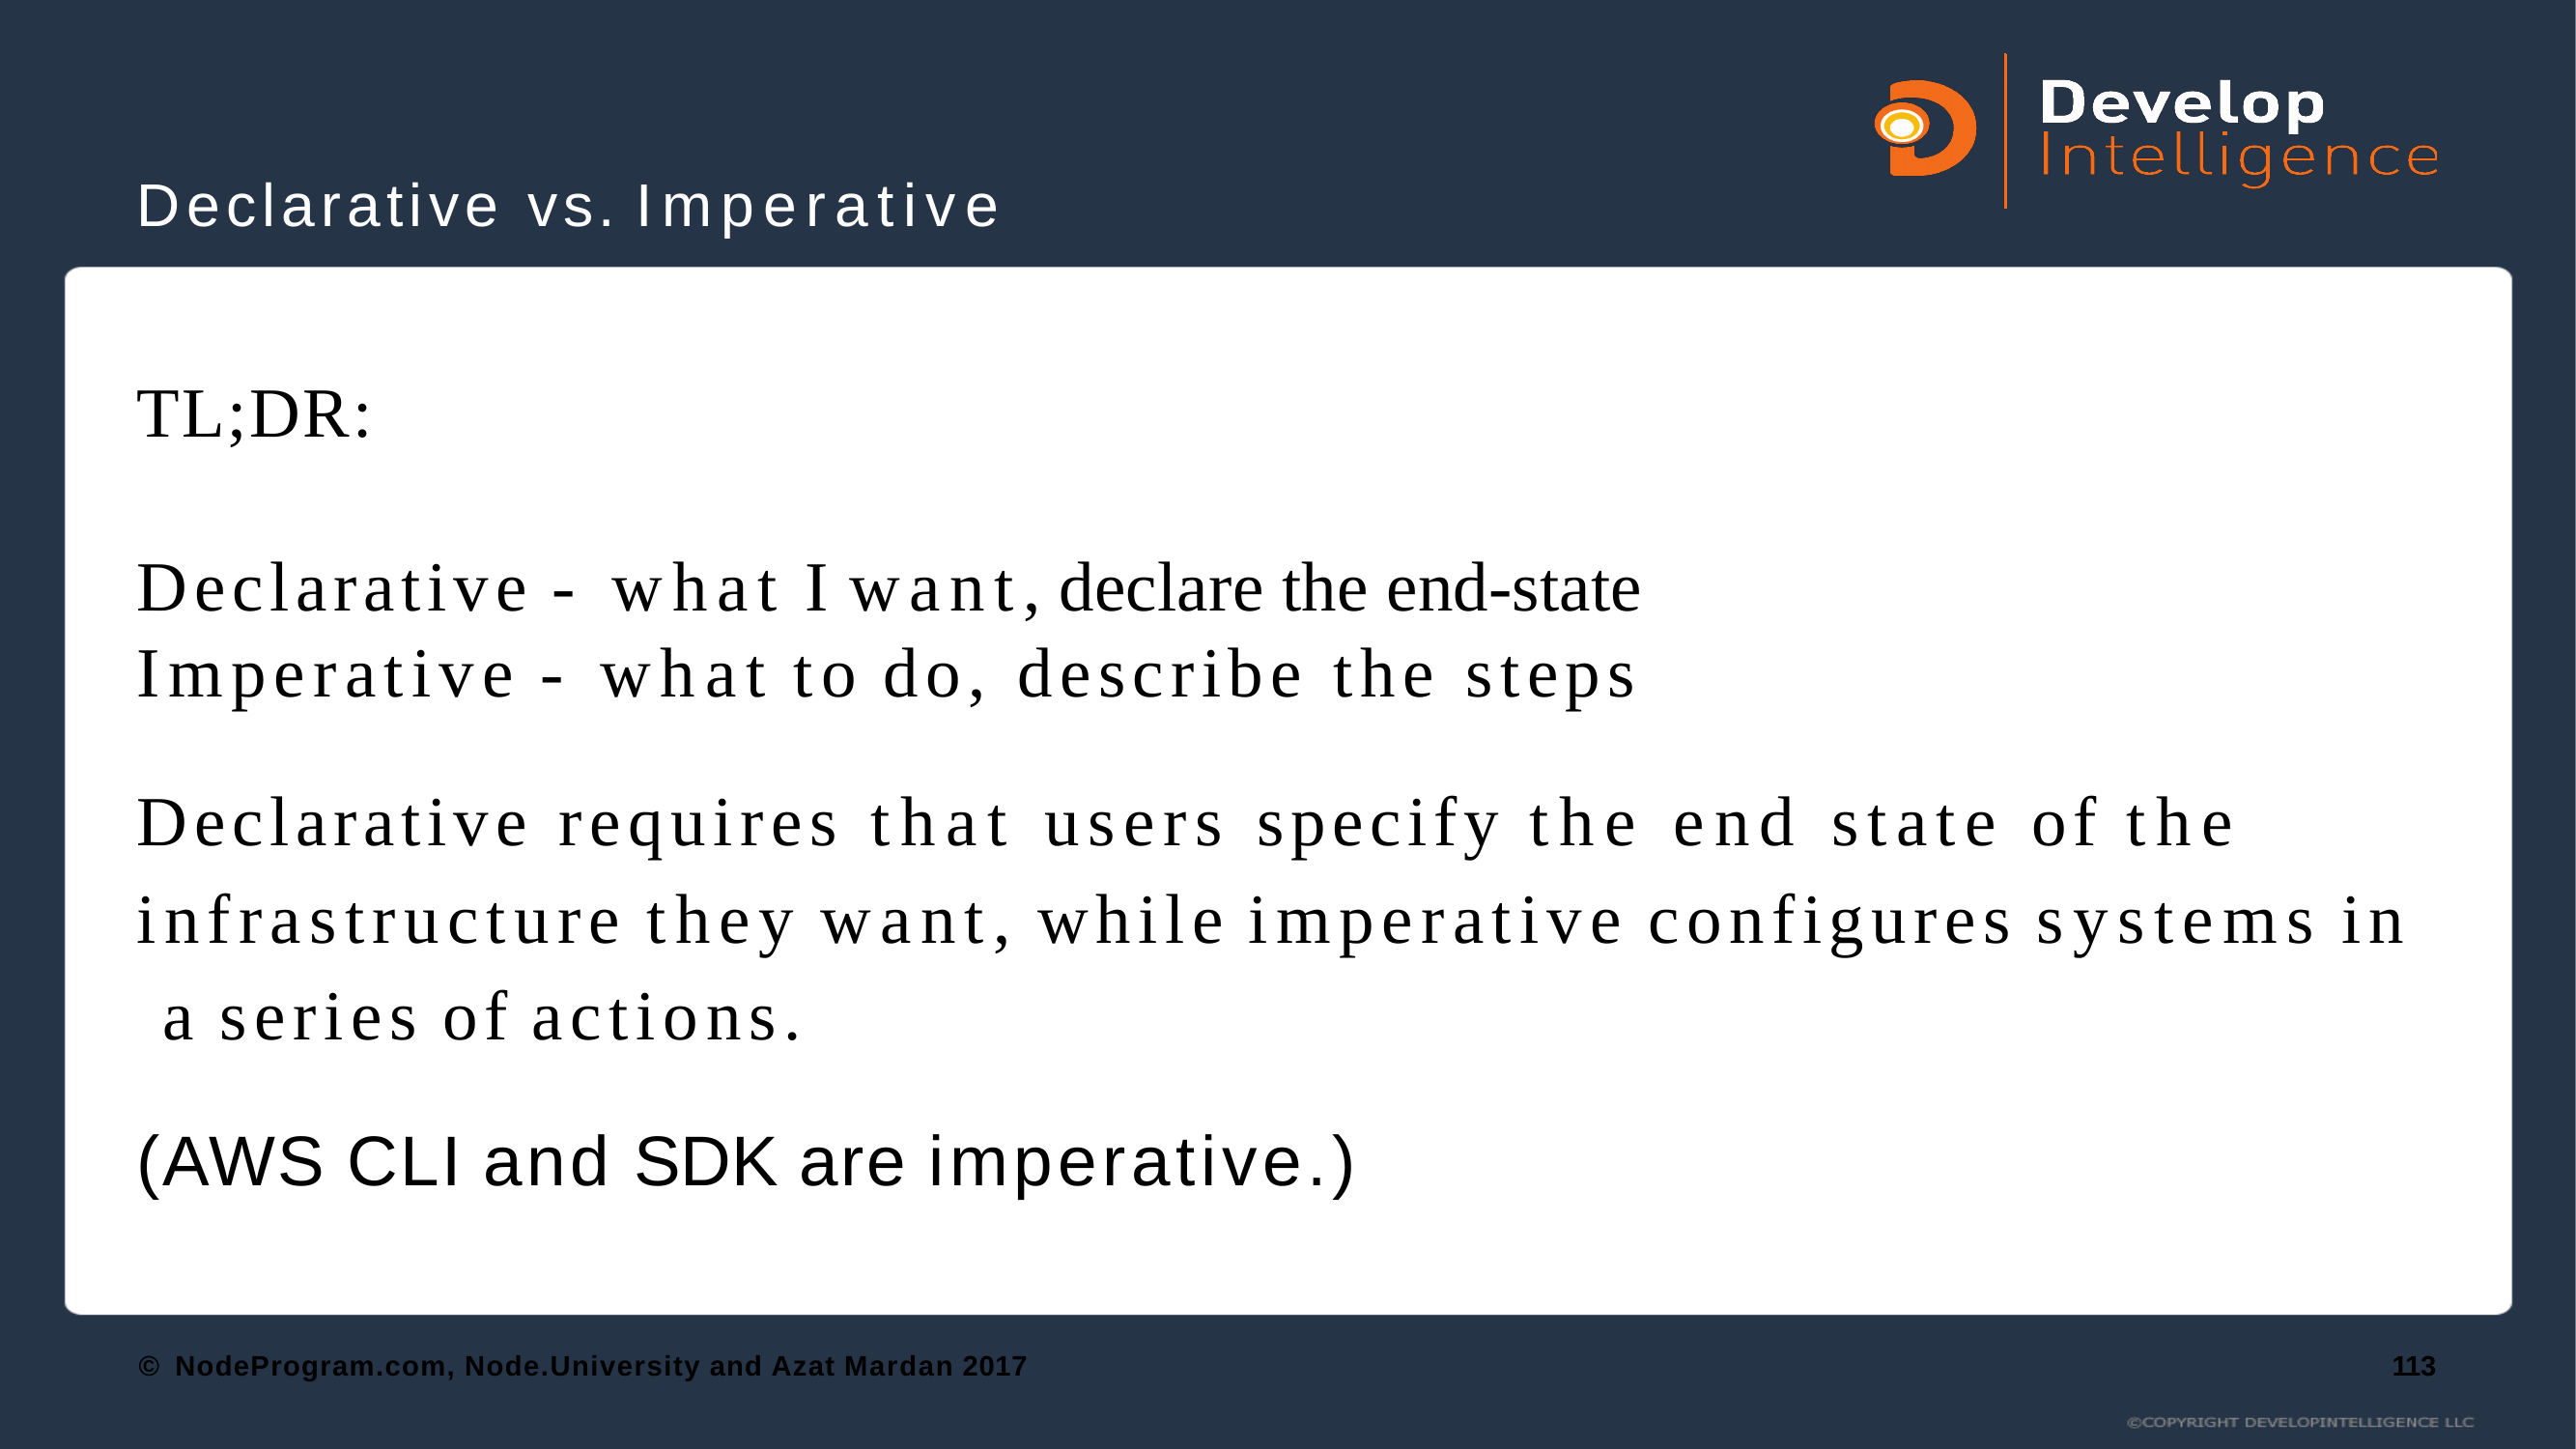

# Declarative vs. Imperative
TL;DR:

Declarative - what I want, declare the end-state
Imperative - what to do, describe the steps
Declarative requires that users specify the end state of the  infrastructure they want, while imperative configures systems in  a series of actions.
(AWS CLI and SDK are imperative.)
© NodeProgram.com, Node.University and Azat Mardan 2017
113